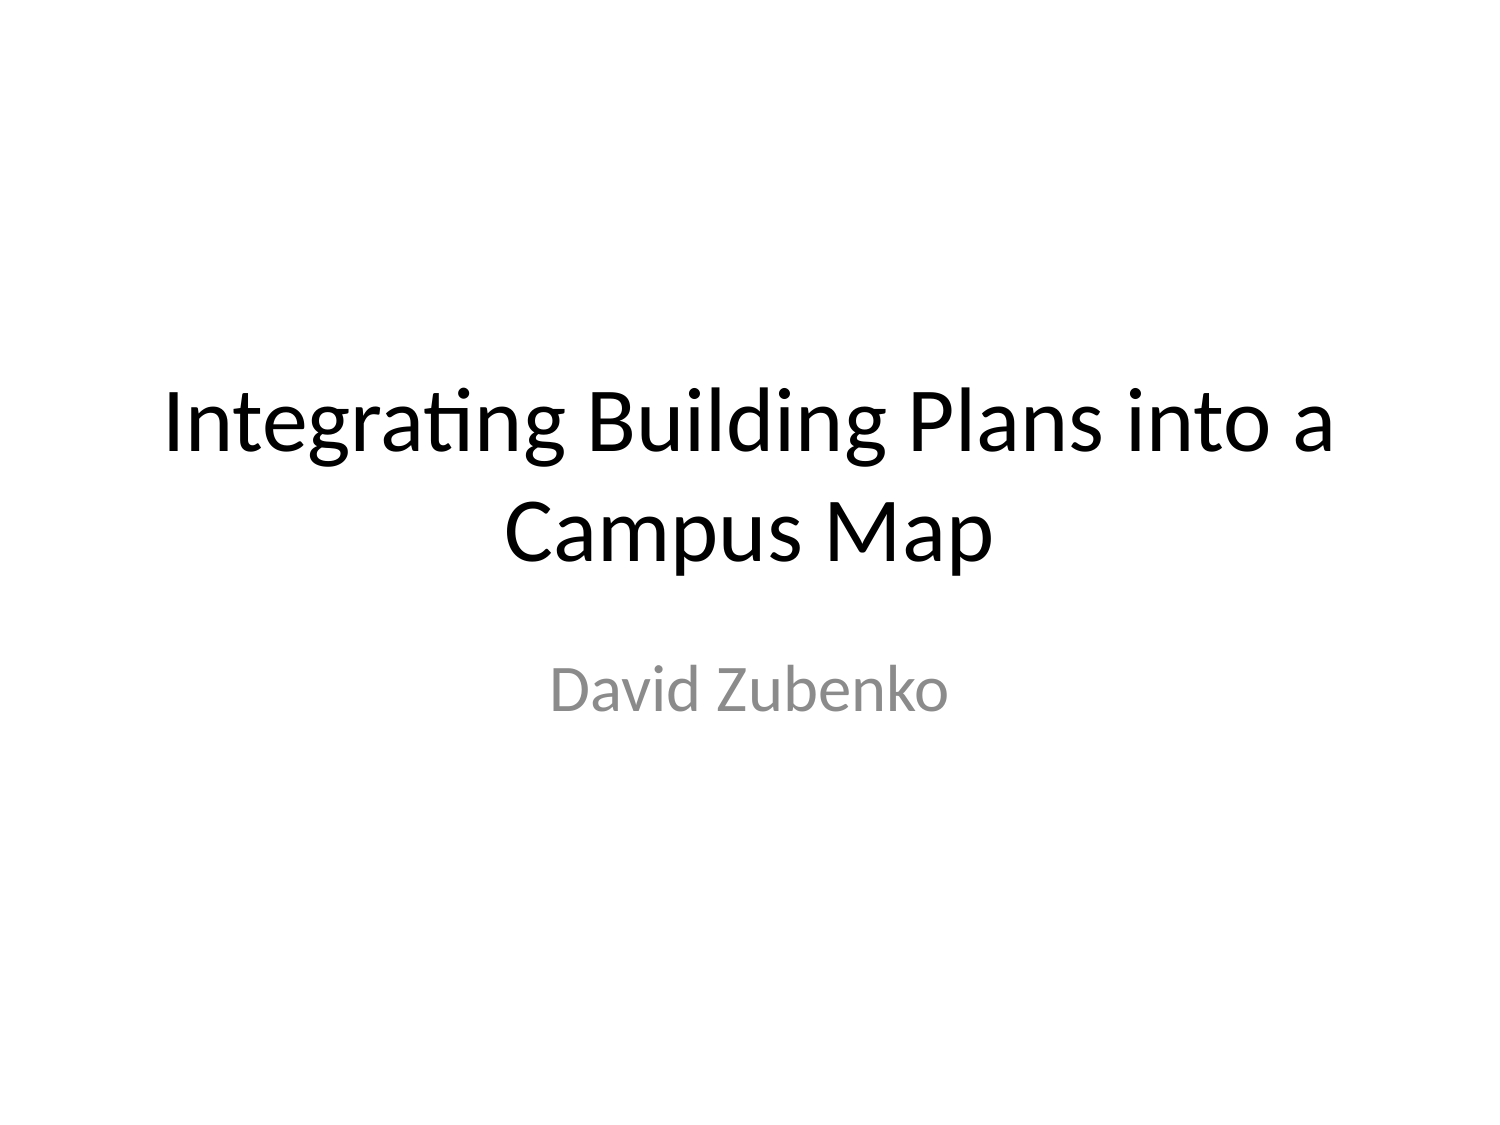

# Integrating Building Plans into a Campus Map
David Zubenko